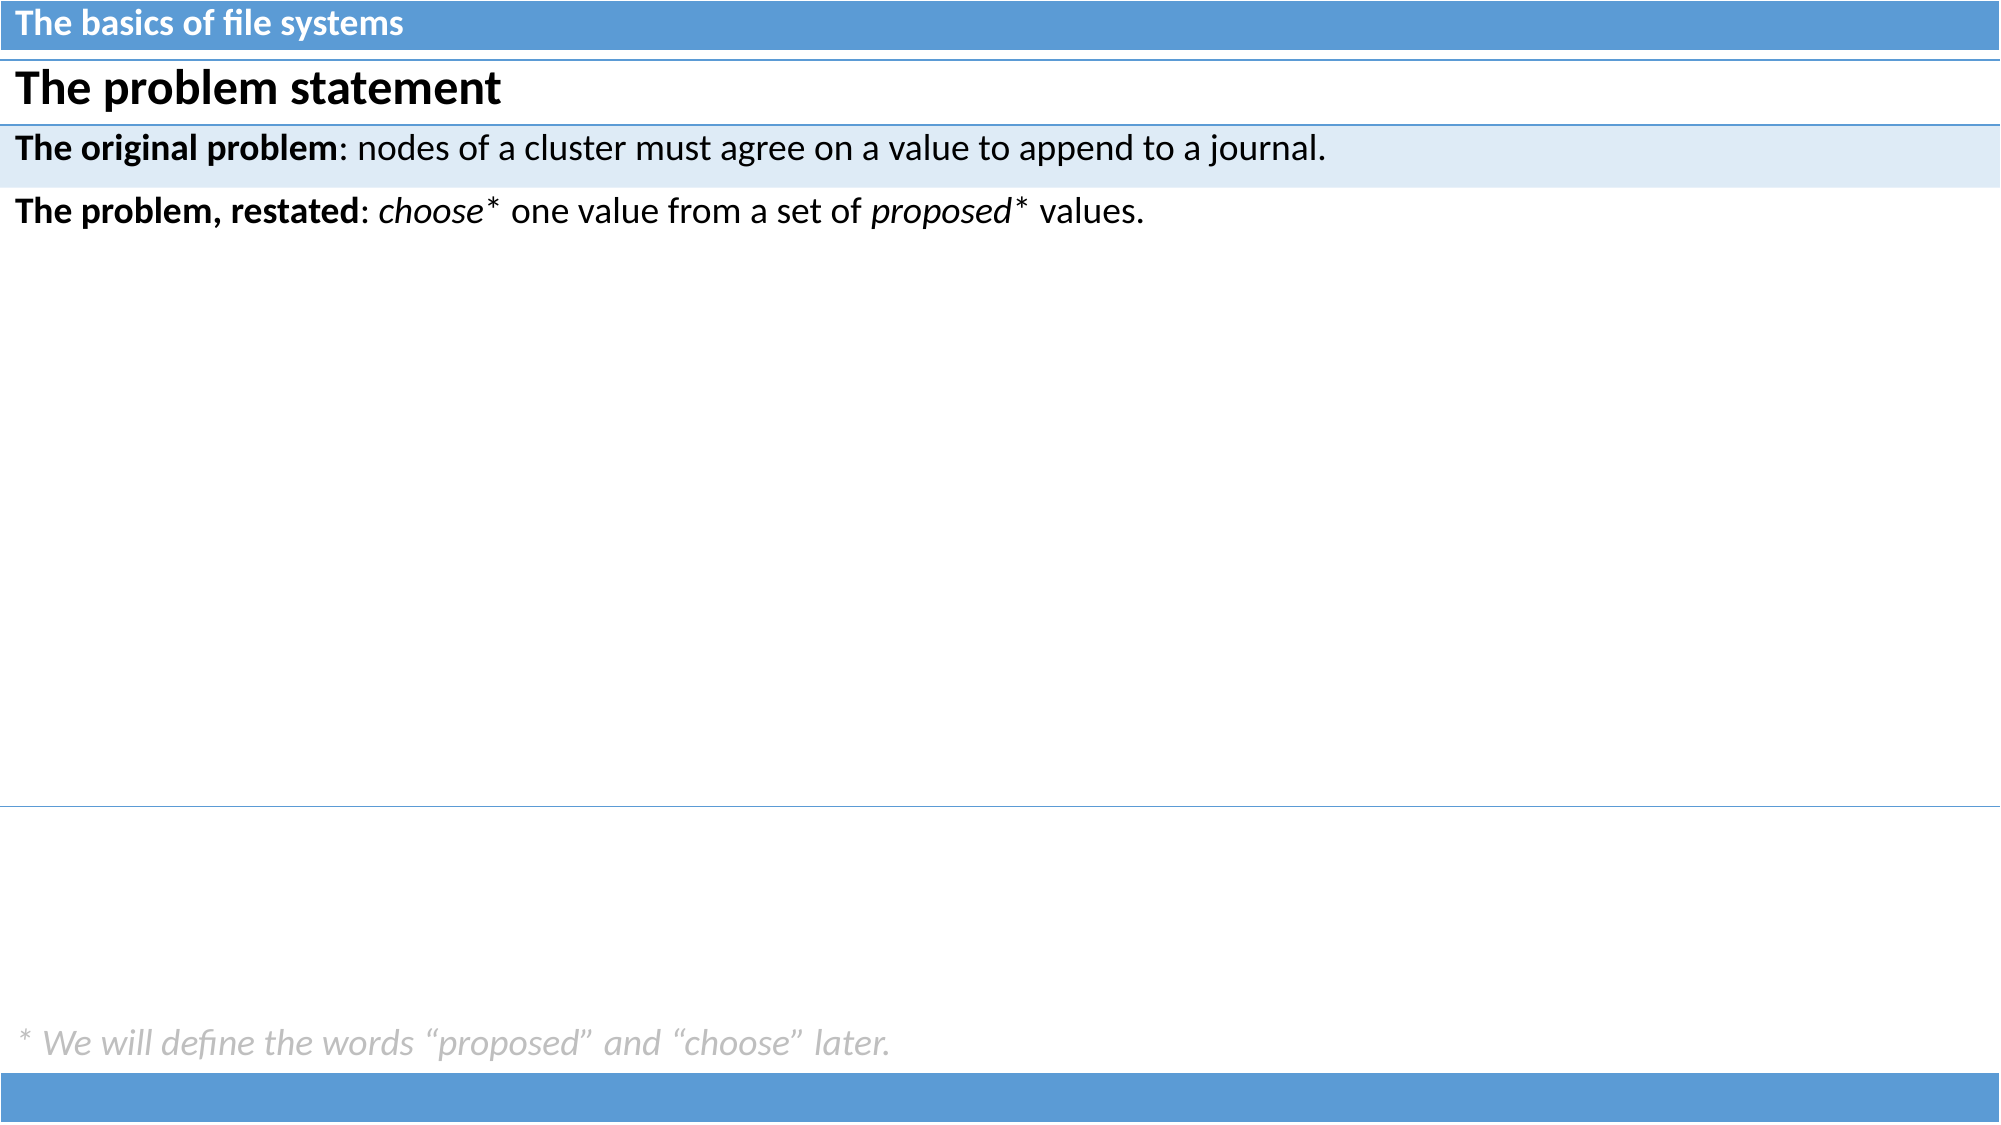

| The basics of file systems |
| --- |
| The problem statement |  |
| --- | --- |
| The original problem: nodes of a cluster must agree on a value to append to a journal. |  |
| The problem, restated: choose\* one value from a set of proposed\* values. |  |
* We will define the words “proposed” and “choose” later.
|  |
| --- |